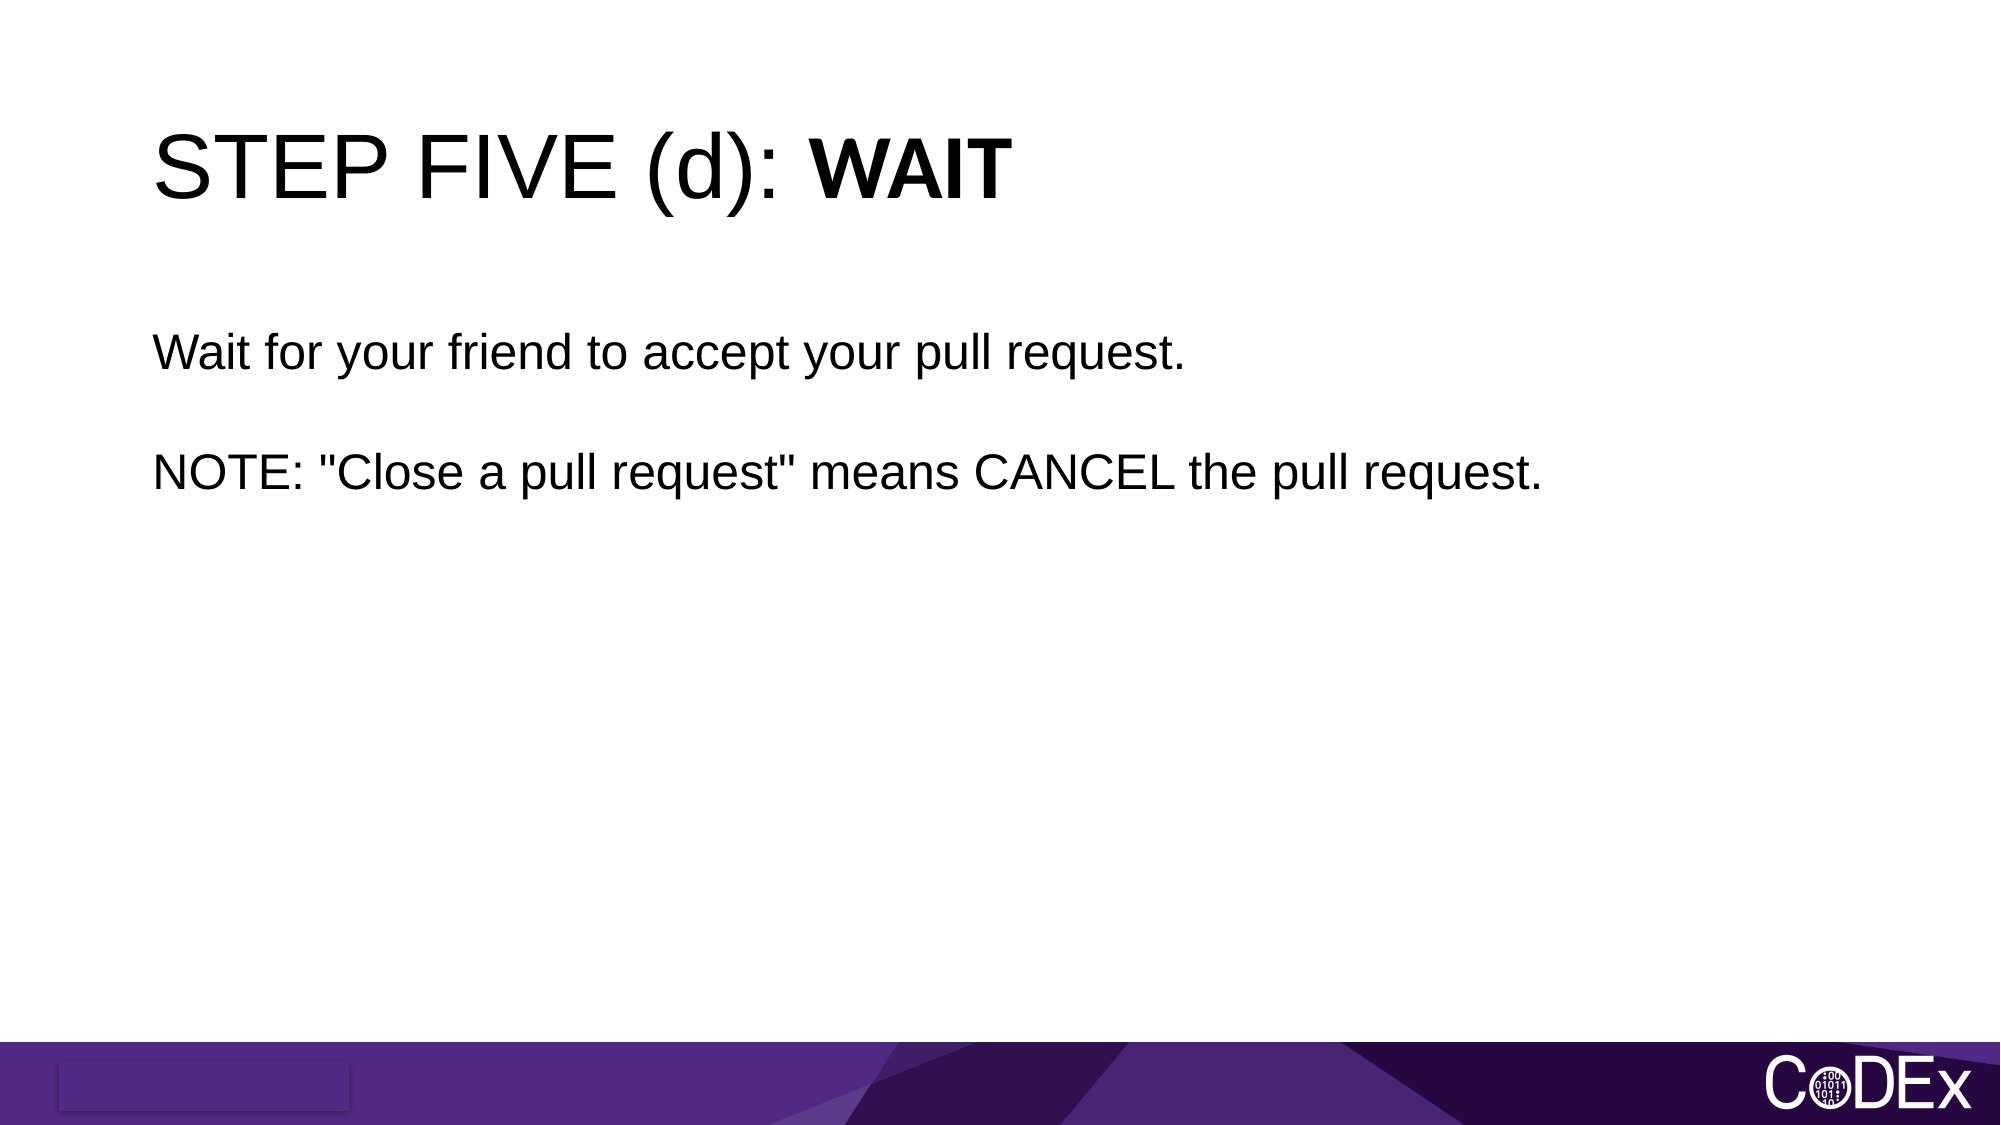

# STEP FIVE (d): WAIT
Wait for your friend to accept your pull request.

NOTE: "Close a pull request" means CANCEL the pull request.